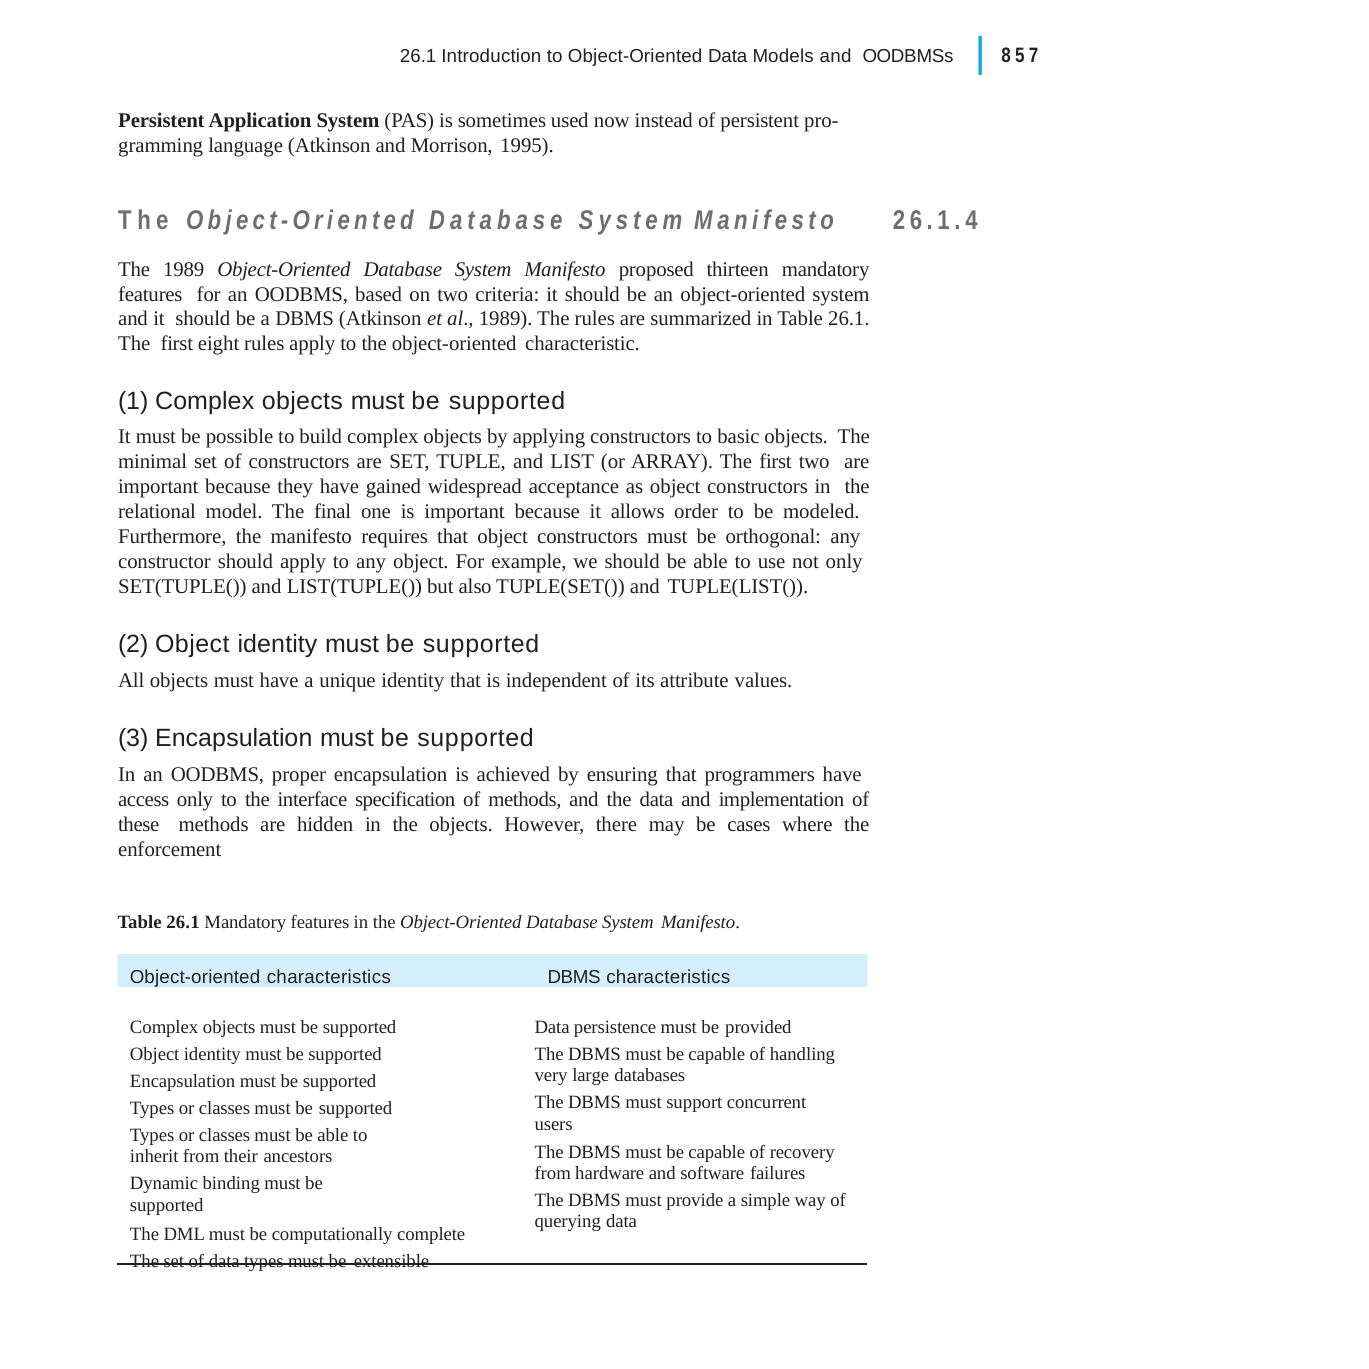

|
857
26.1 Introduction to Object-Oriented Data Models and OODBMSs
Persistent Application System (PAS) is sometimes used now instead of persistent pro-  gramming language (Atkinson and Morrison, 1995).
The Object-Oriented Database System Manifesto
The 1989 Object-Oriented Database System Manifesto proposed thirteen mandatory features  for an OODBMS, based on two criteria: it should be an object-oriented system and it  should be a DBMS (Atkinson et al., 1989). The rules are summarized in Table 26.1. The  first eight rules apply to the object-oriented characteristic.
26.1.4
(1) Complex objects must be supported
It must be possible to build complex objects by applying constructors to basic objects.  The minimal set of constructors are SET, TUPLE, and LIST (or ARRAY). The first two  are important because they have gained widespread acceptance as object constructors in  the relational model. The final one is important because it allows order to be modeled.  Furthermore, the manifesto requires that object constructors must be orthogonal: any  constructor should apply to any object. For example, we should be able to use not only  SET(TUPLE()) and LIST(TUPLE()) but also TUPLE(SET()) and TUPLE(LIST()).

(2) Object identity must be supported
All objects must have a unique identity that is independent of its attribute values.

(3) Encapsulation must be supported
In an OODBMS, proper encapsulation is achieved by ensuring that programmers have  access only to the interface specification of methods, and the data and implementation of these  methods are hidden in the objects. However, there may be cases where the enforcement
Table 26.1 Mandatory features in the Object-Oriented Database System Manifesto.
Object-oriented characteristics	DBMS characteristics
Data persistence must be provided
The DBMS must be capable of handling  very large databases
The DBMS must support concurrent users
The DBMS must be capable of recovery  from hardware and software failures
The DBMS must provide a simple way of  querying data
Complex objects must be supported  Object identity must be supported  Encapsulation must be supported  Types or classes must be supported
Types or classes must be able to  inherit from their ancestors
Dynamic binding must be supported
The DML must be computationally complete  The set of data types must be extensible